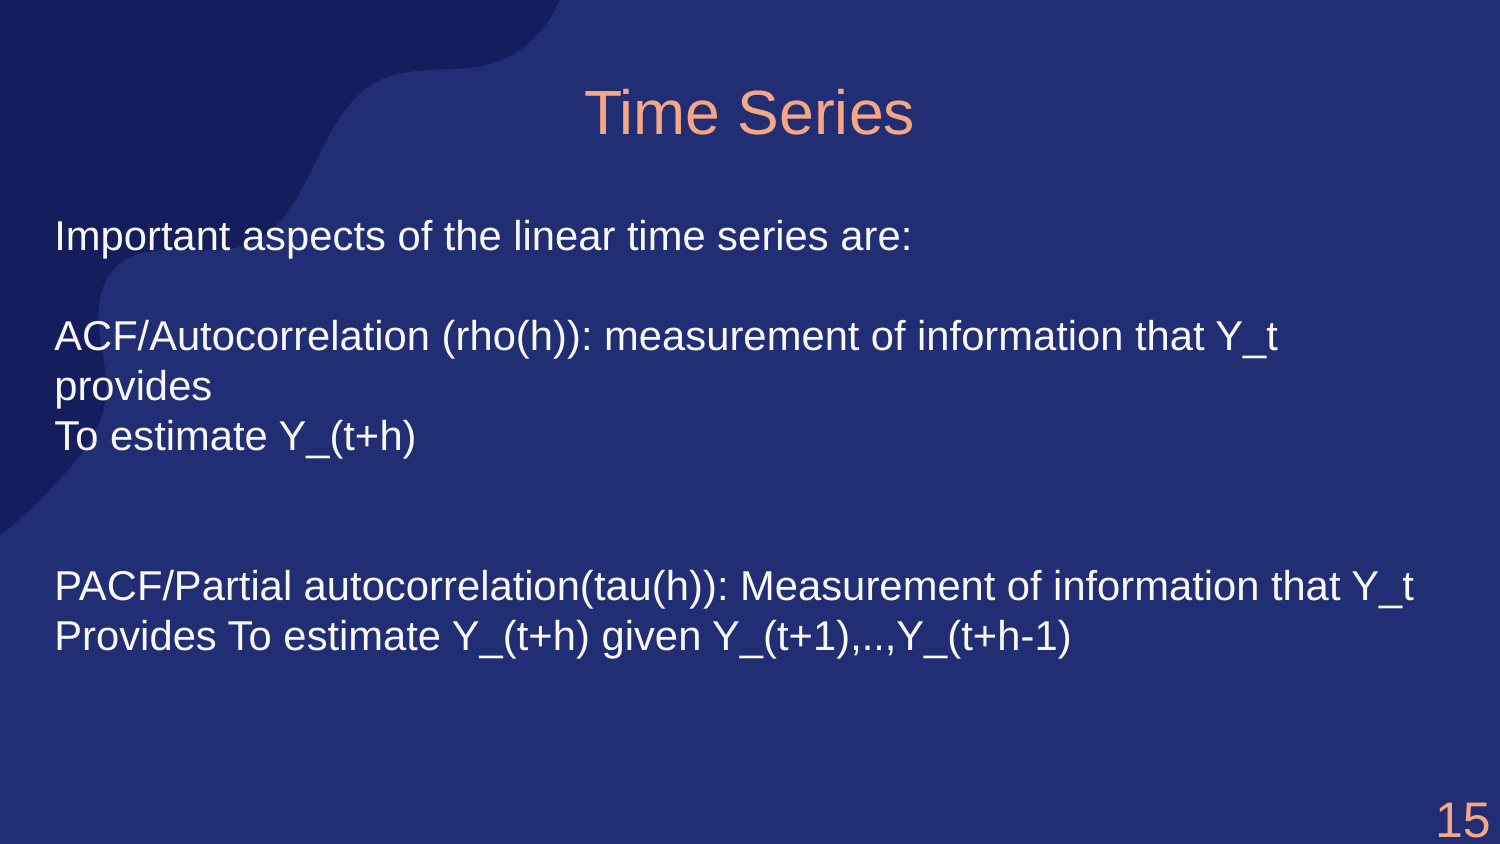

# Time Series
Important aspects of the linear time series are:

ACF/Autocorrelation (rho(h)): measurement of information that Y_t provides
To estimate Y_(t+h)

PACF/Partial autocorrelation(tau(h)): Measurement of information that Y_t
Provides To estimate Y_(t+h) given Y_(t+1),..,Y_(t+h-1)

15